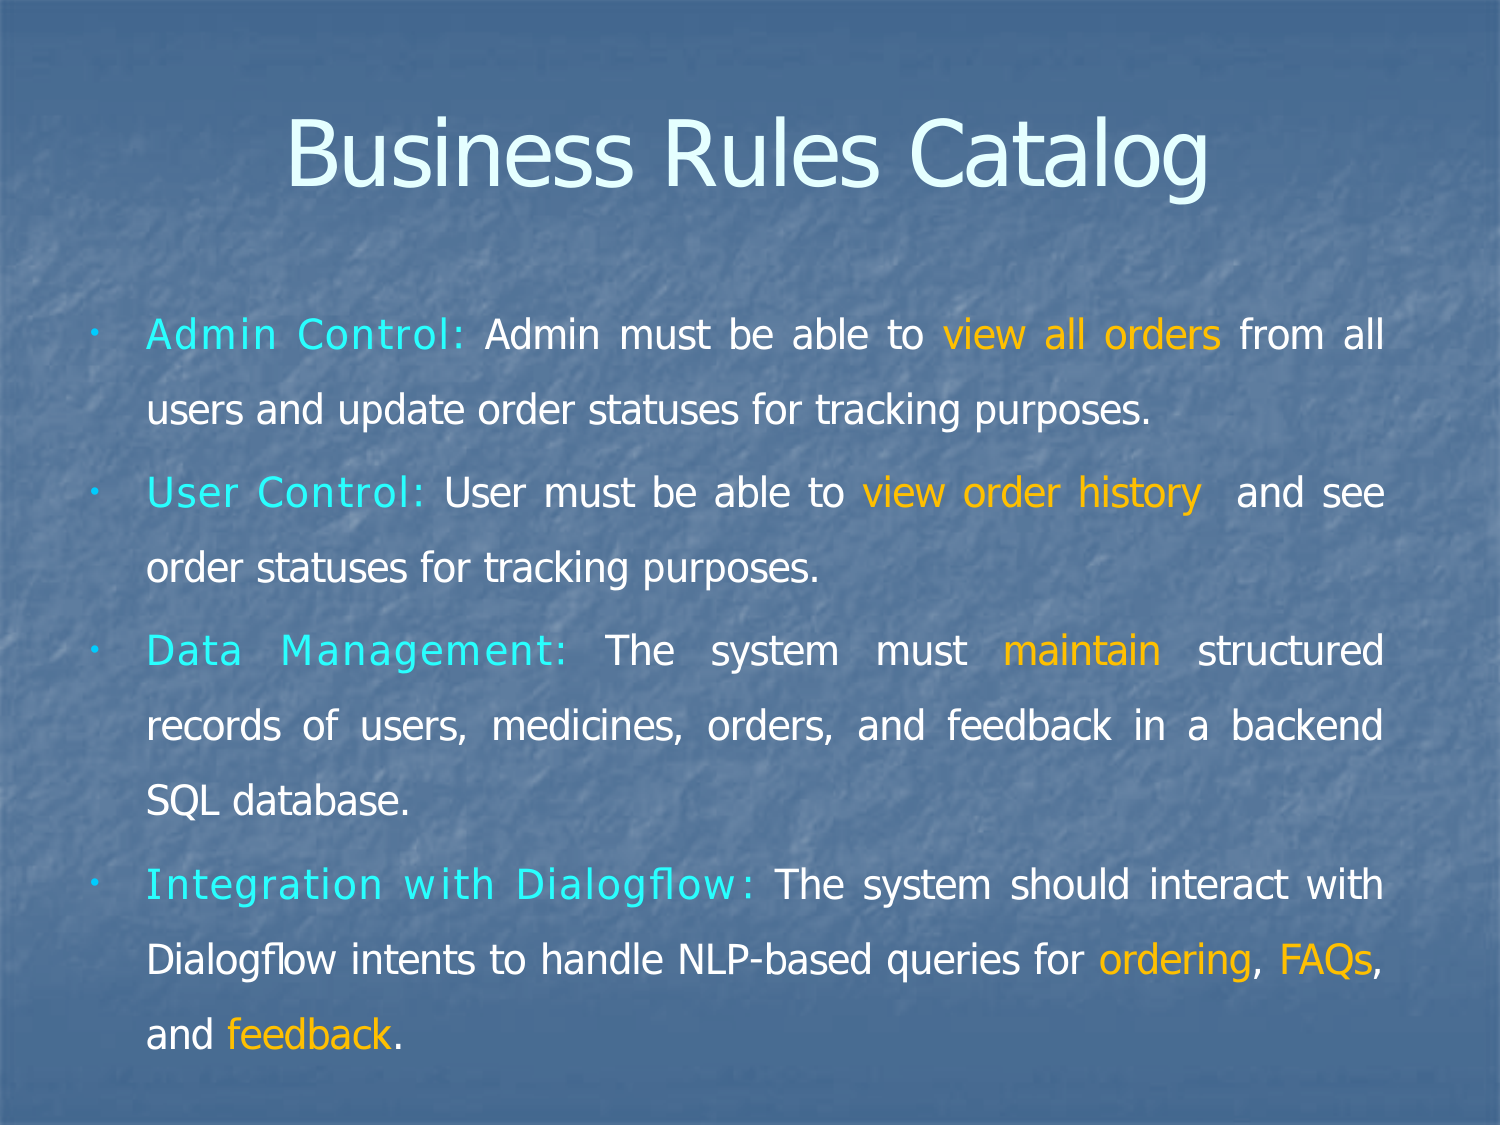

# Business Rules Catalog
Admin Control: Admin must be able to view all orders from all users and update order statuses for tracking purposes.
User Control: User must be able to view order history  and see order statuses for tracking purposes.
Data Management: The system must maintain structured records of users, medicines, orders, and feedback in a backend SQL database.
Integration with Dialogflow: The system should interact with Dialogflow intents to handle NLP-based queries for ordering, FAQs, and feedback.